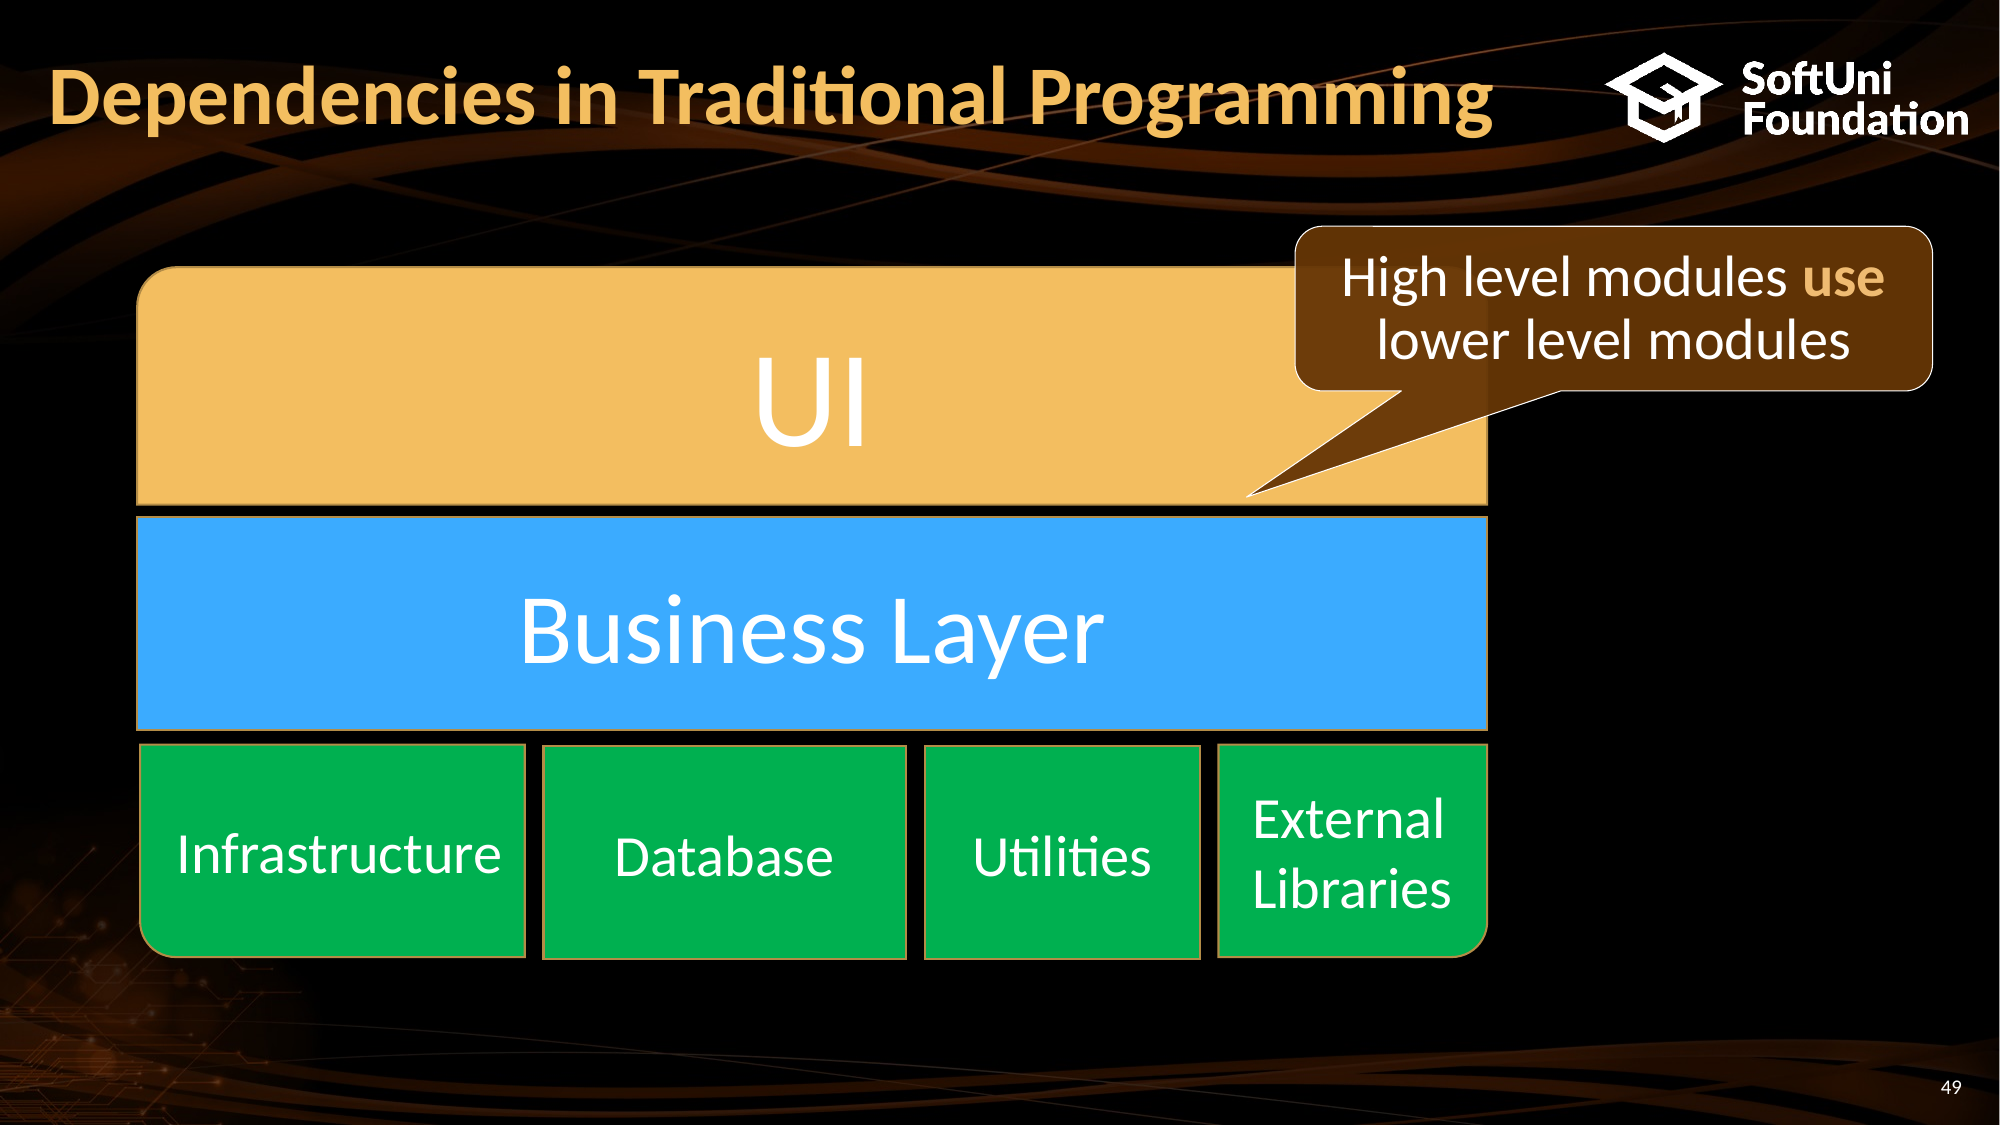

# Dependencies in Traditional Programming
High level modules use lower level modules
UI
Business Layer

Database
Utilities
External Libraries
Infrastructure
49